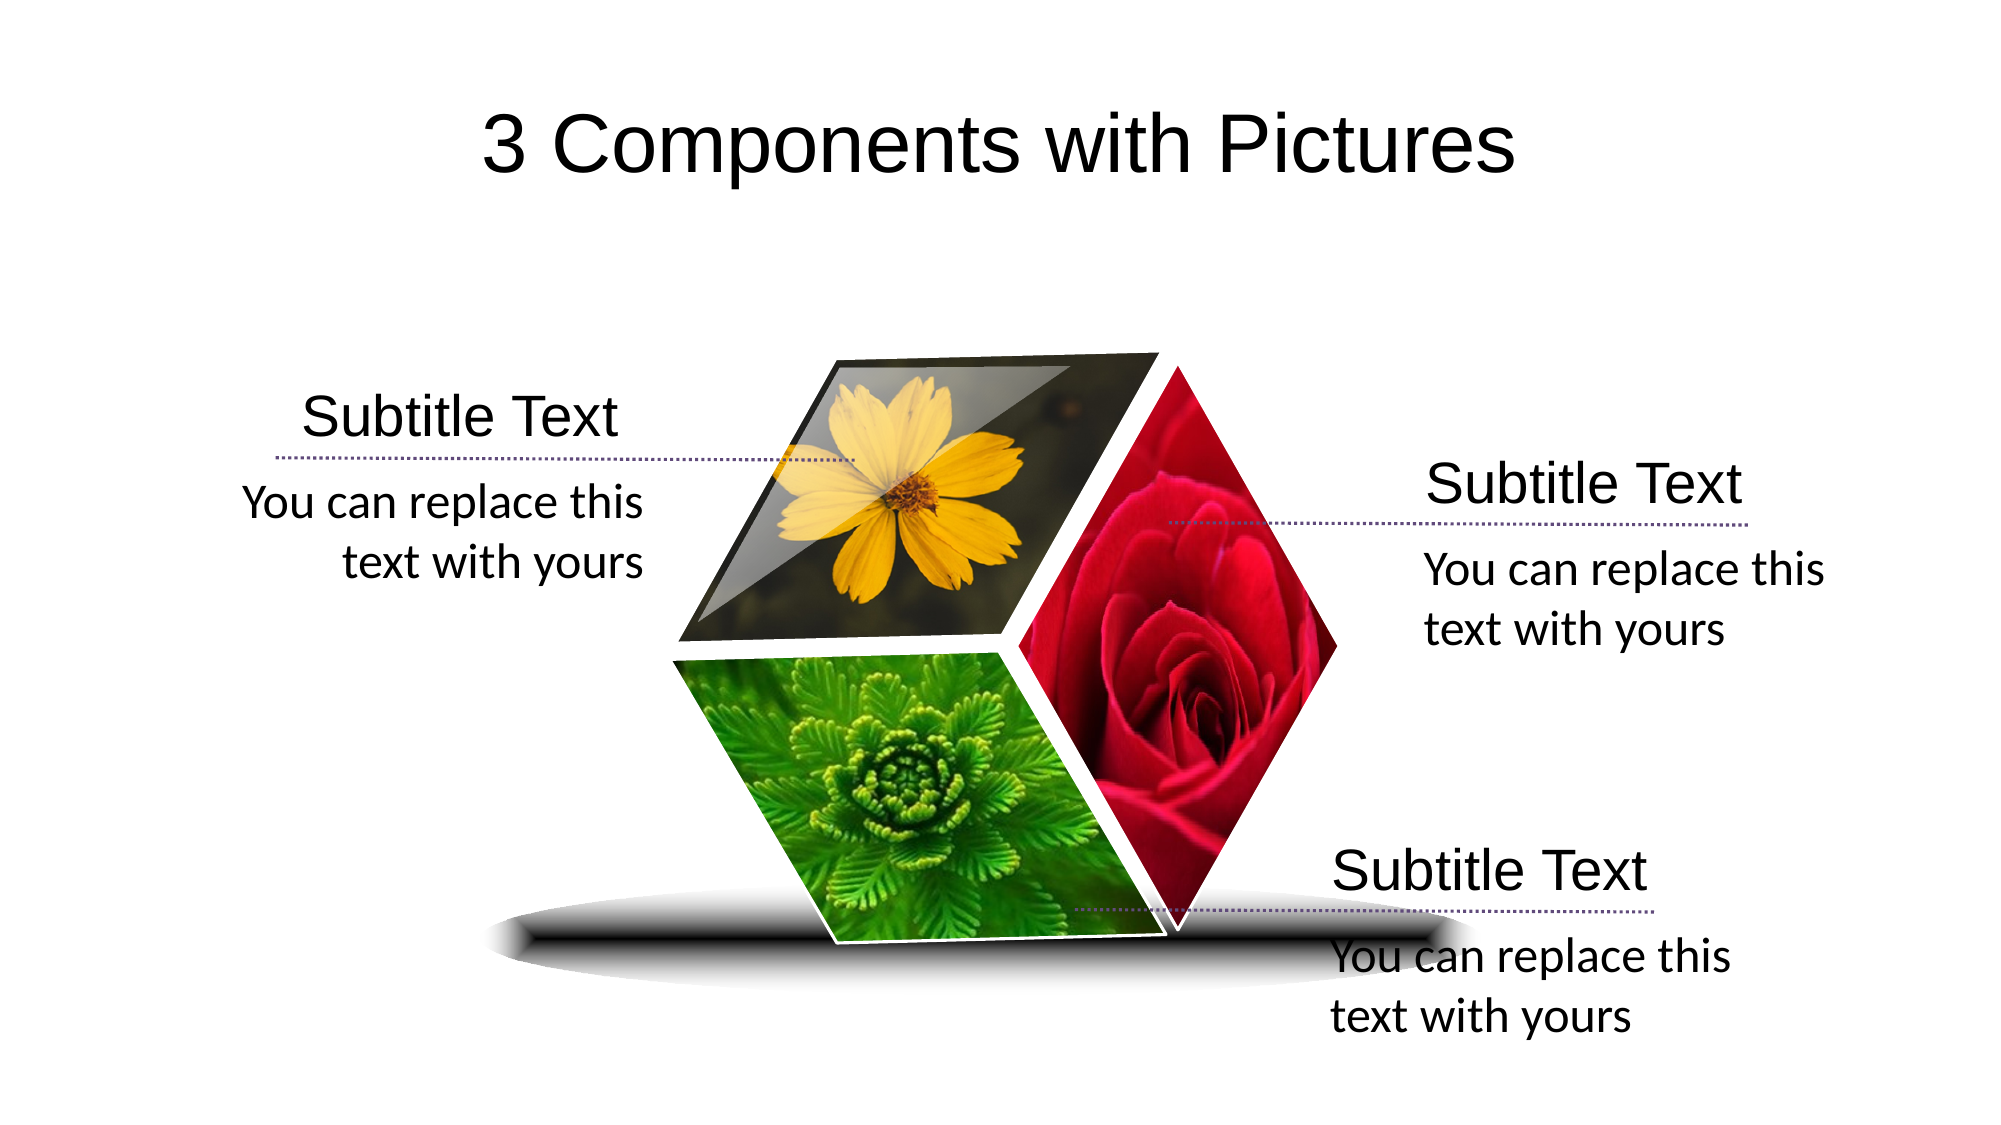

# 3 Components with Pictures

Subtitle Text
You can replace this text with yours
Subtitle Text
You can replace this text with yours
Subtitle Text
You can replace this text with yours